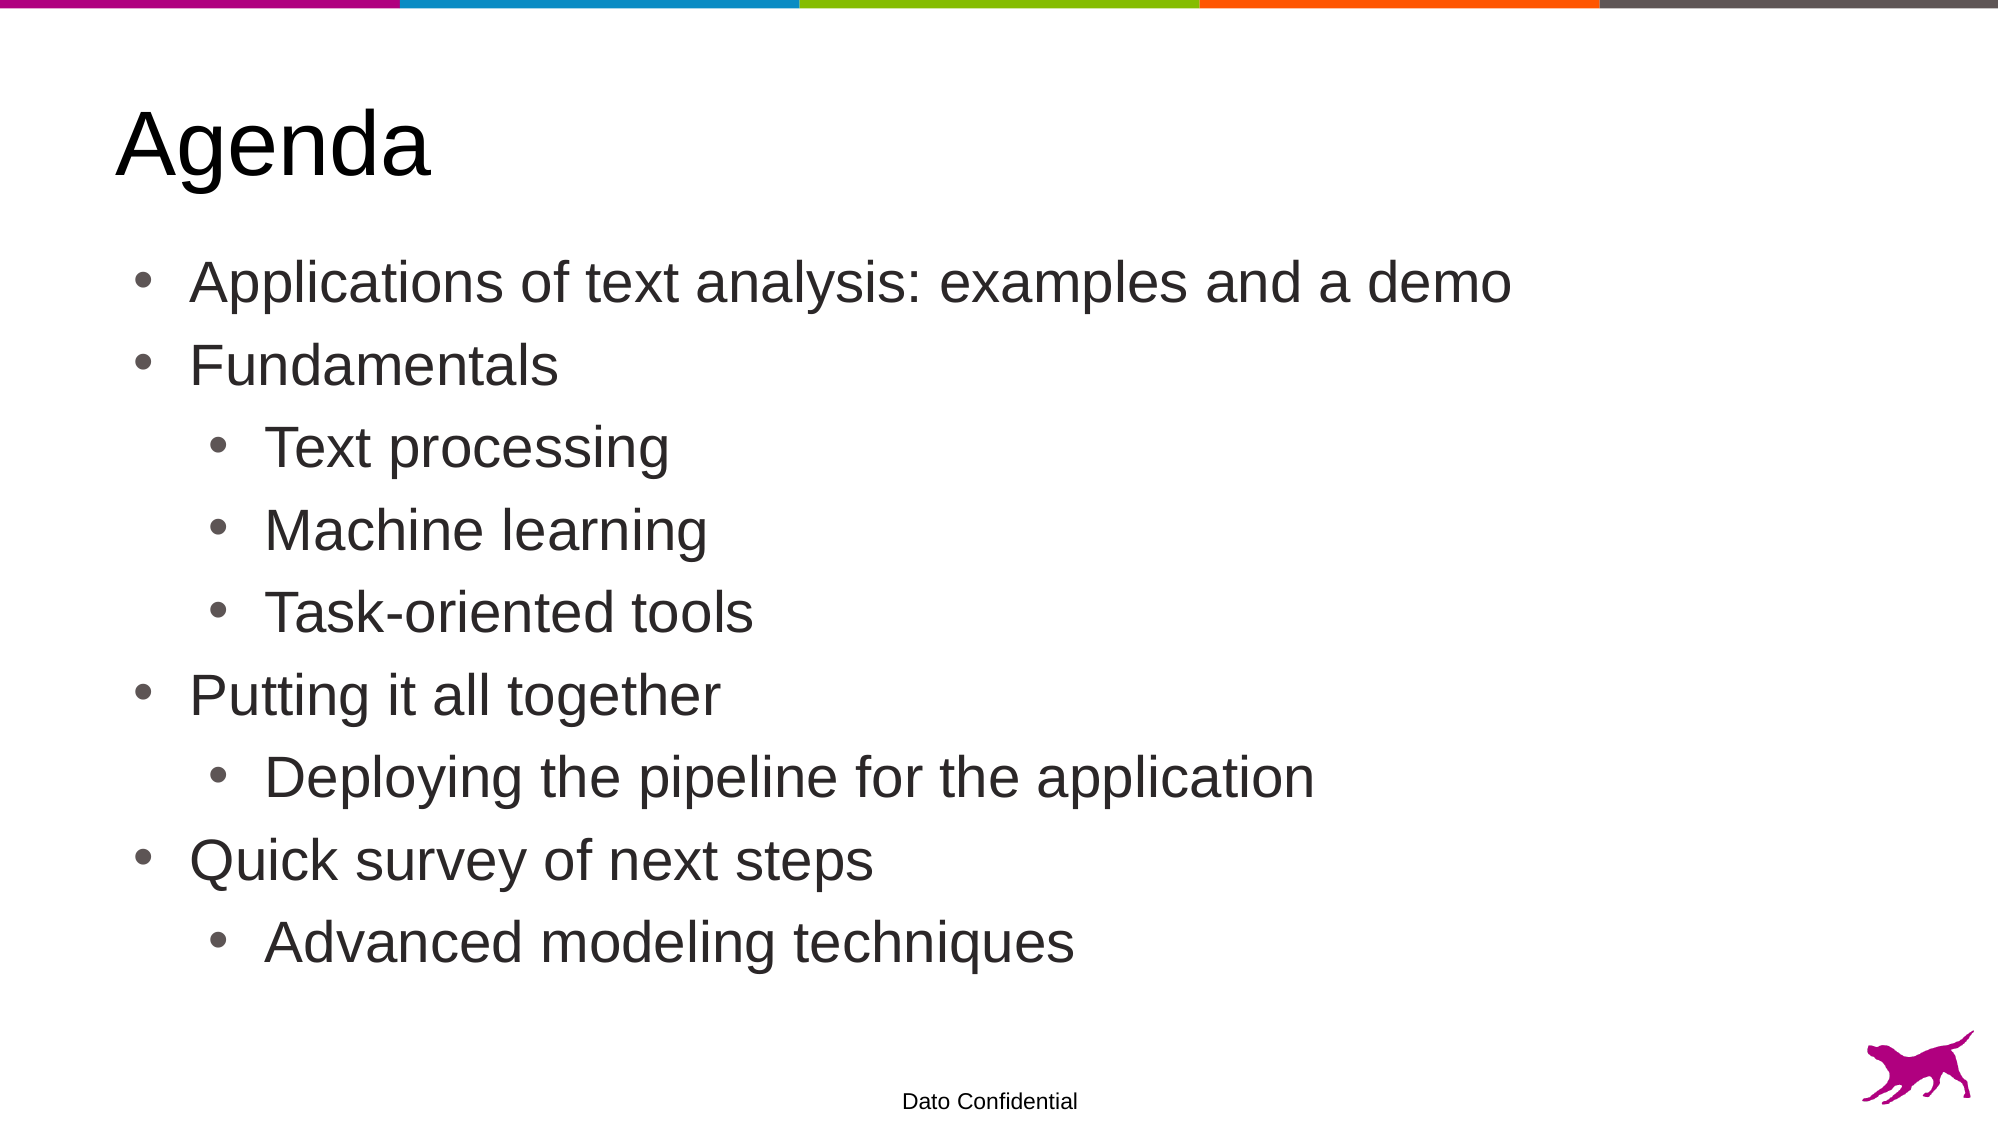

# Agenda
Applications of text analysis: examples and a demo
Fundamentals
Text processing
Machine learning
Task-oriented tools
Putting it all together
Deploying the pipeline for the application
Quick survey of next steps
Advanced modeling techniques
5